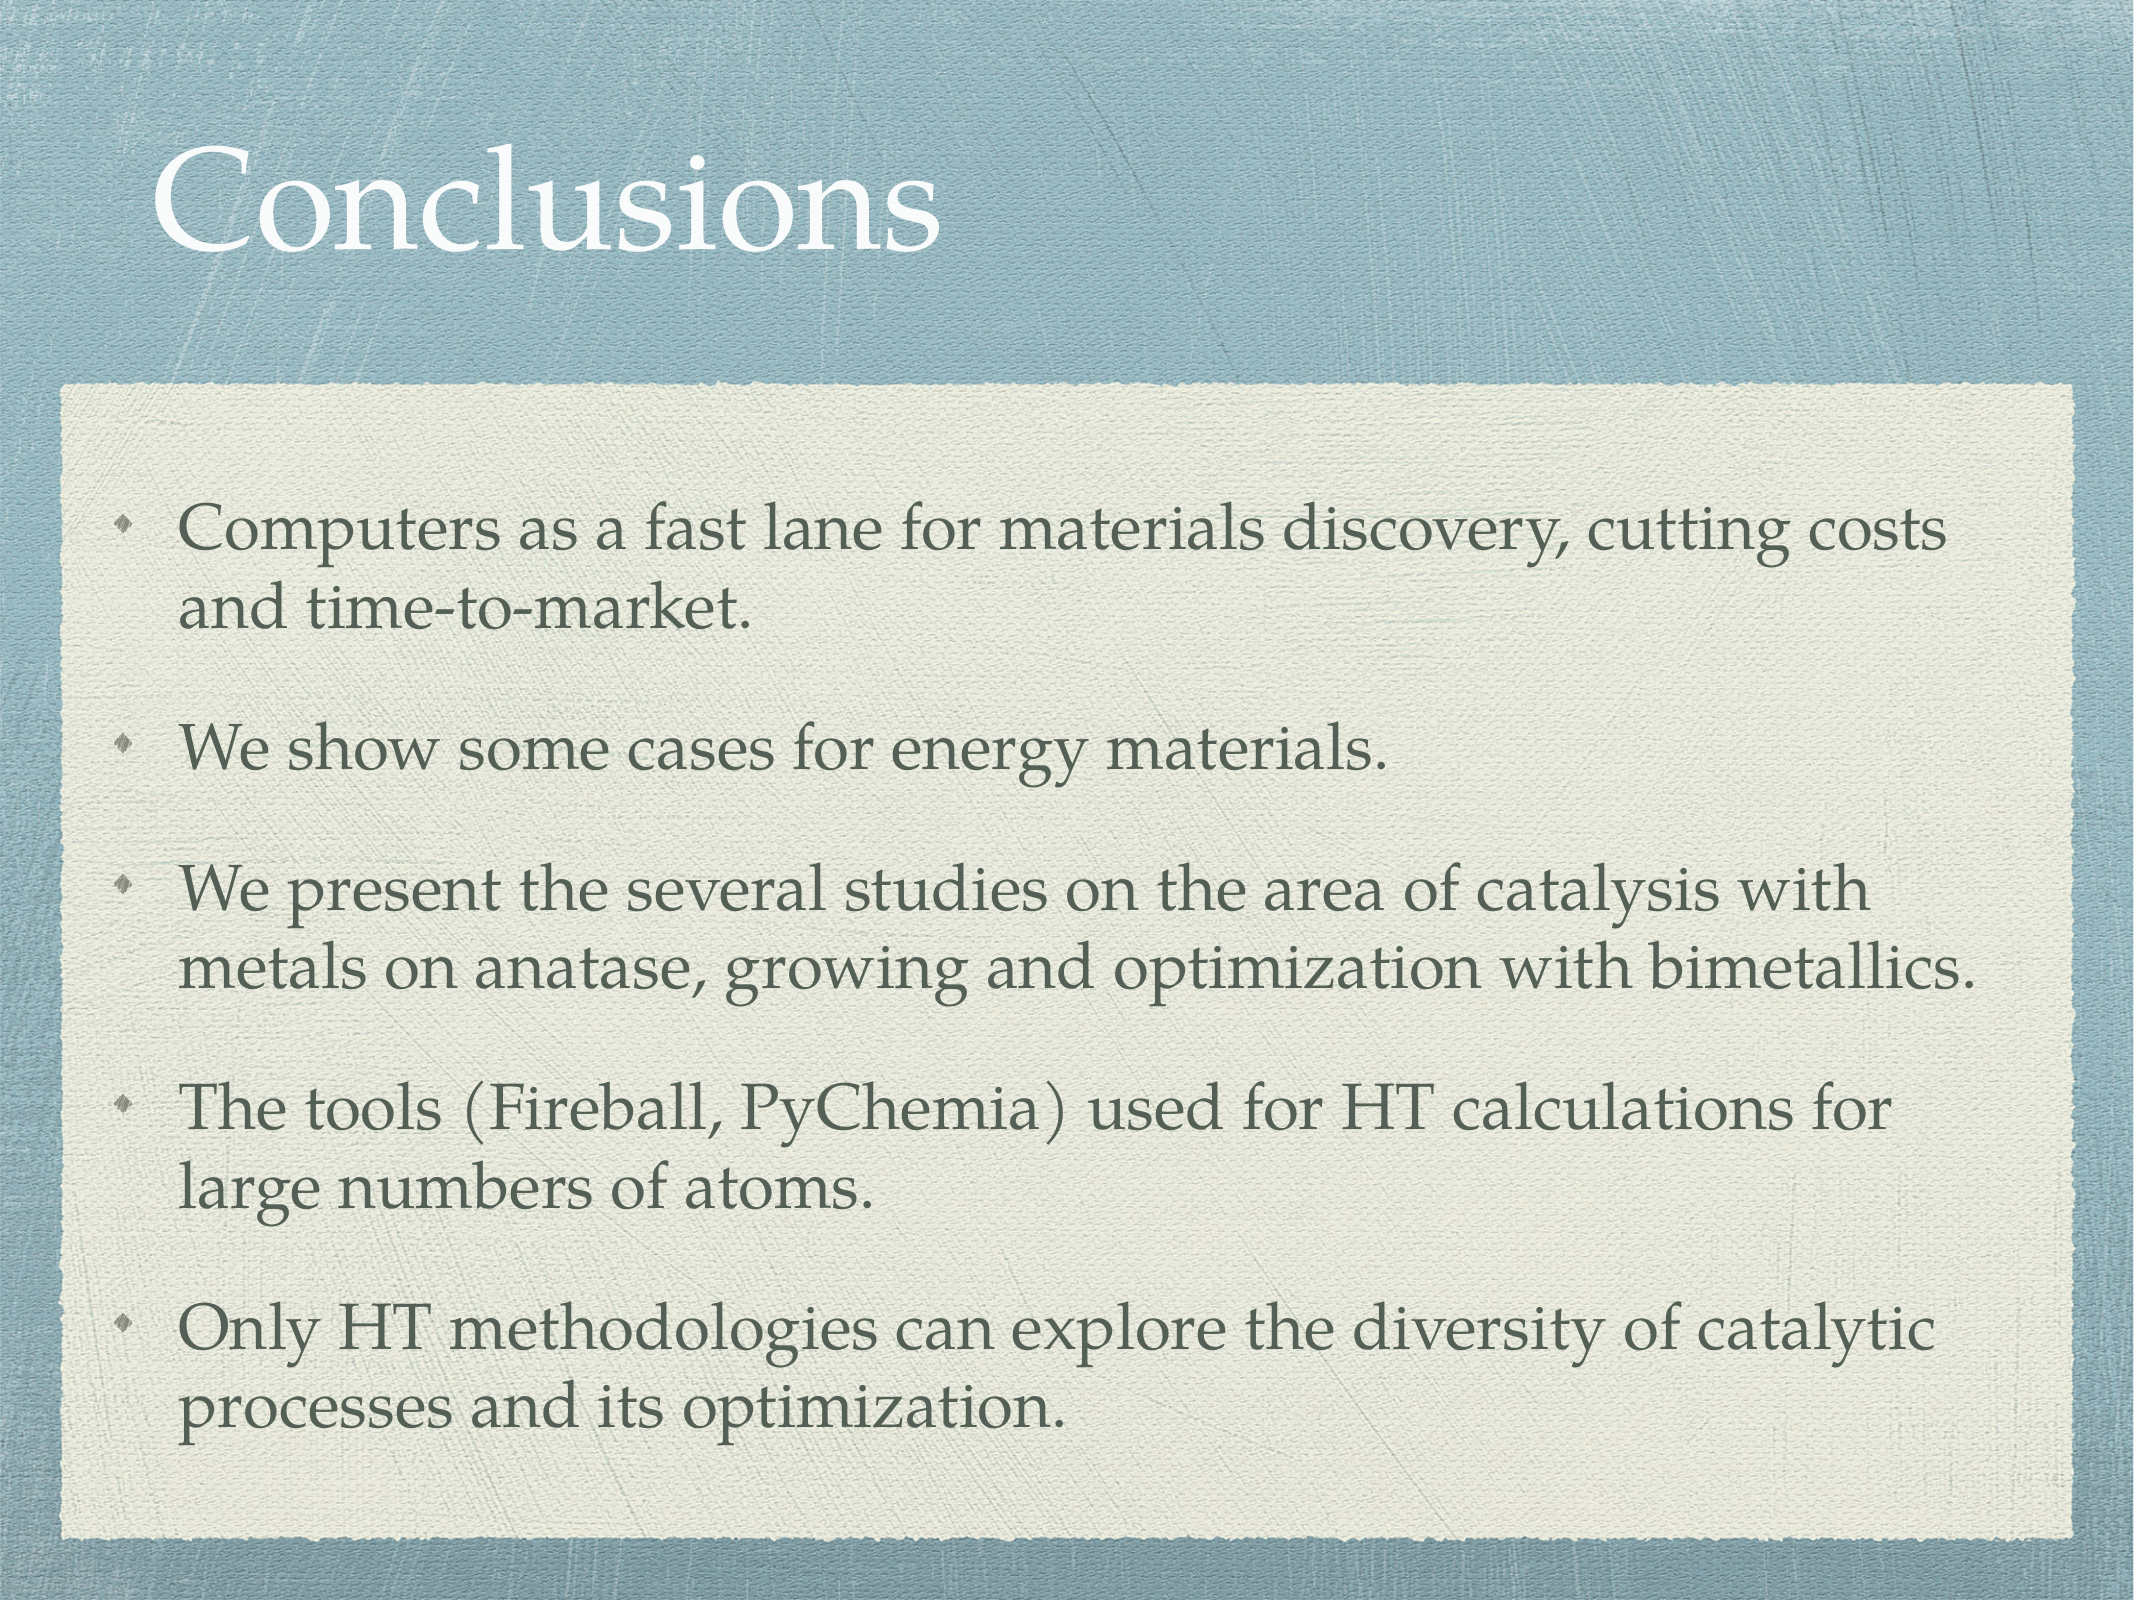

# Conclusions
Computers as a fast lane for materials discovery, cutting costs and time-to-market.
We show some cases for energy materials.
We present the several studies on the area of catalysis with metals on anatase, growing and optimization with bimetallics.
The tools (Fireball, PyChemia) used for HT calculations for large numbers of atoms.
Only HT methodologies can explore the diversity of catalytic processes and its optimization.
17